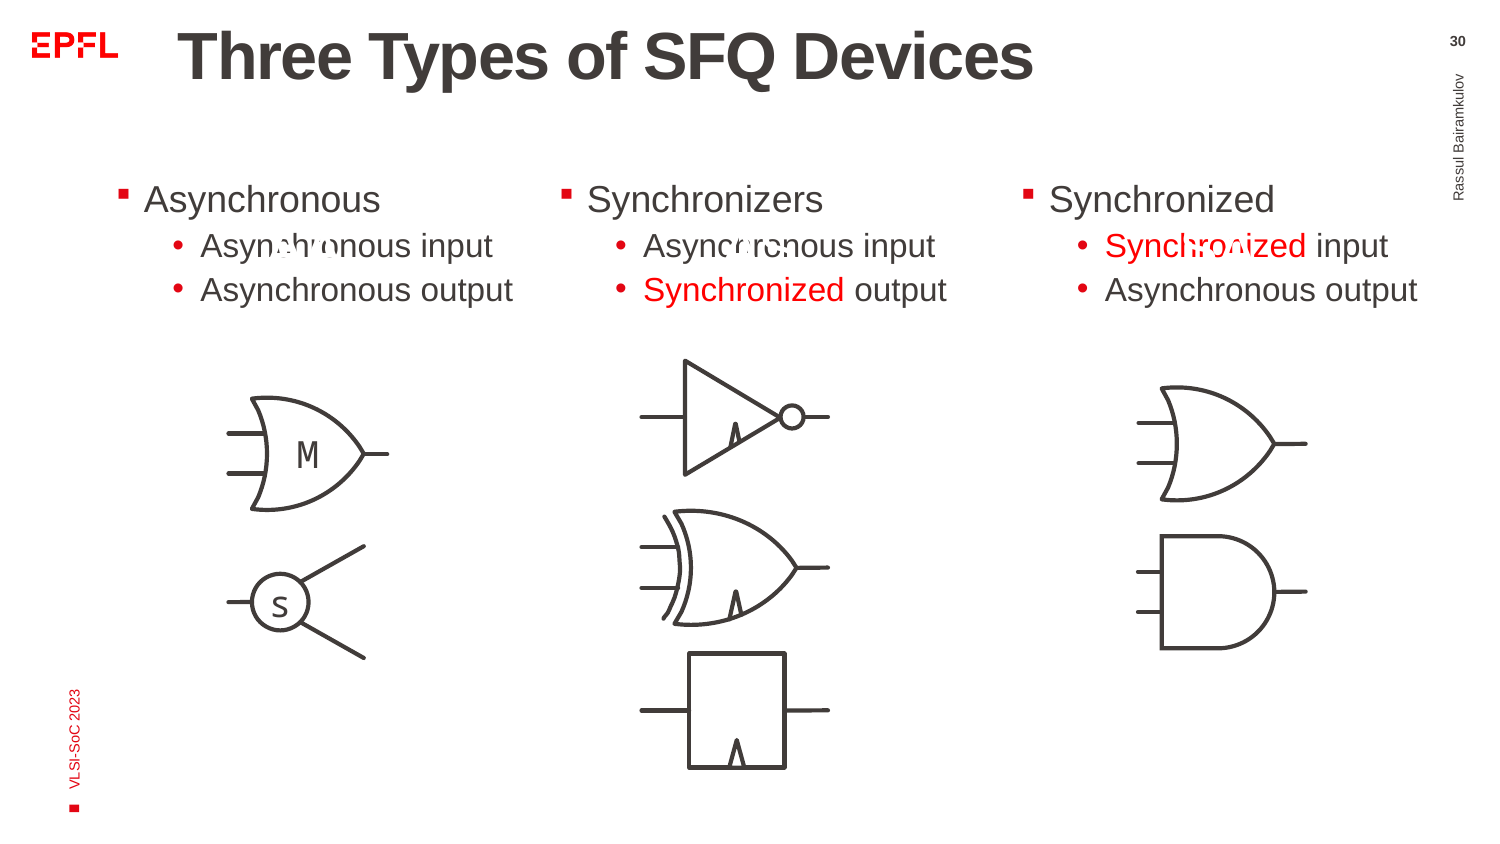

# Three Types of SFQ Devices
30
Asynchronous
Asynchronous input
Asynchronous output

Synchronizers
Asynchronous input
Synchronized output

Synchronized
Synchronized input
Asynchronous output

AA
AS
SA
Rassul Bairamkulov

M

VLSI-SoC 2023

s